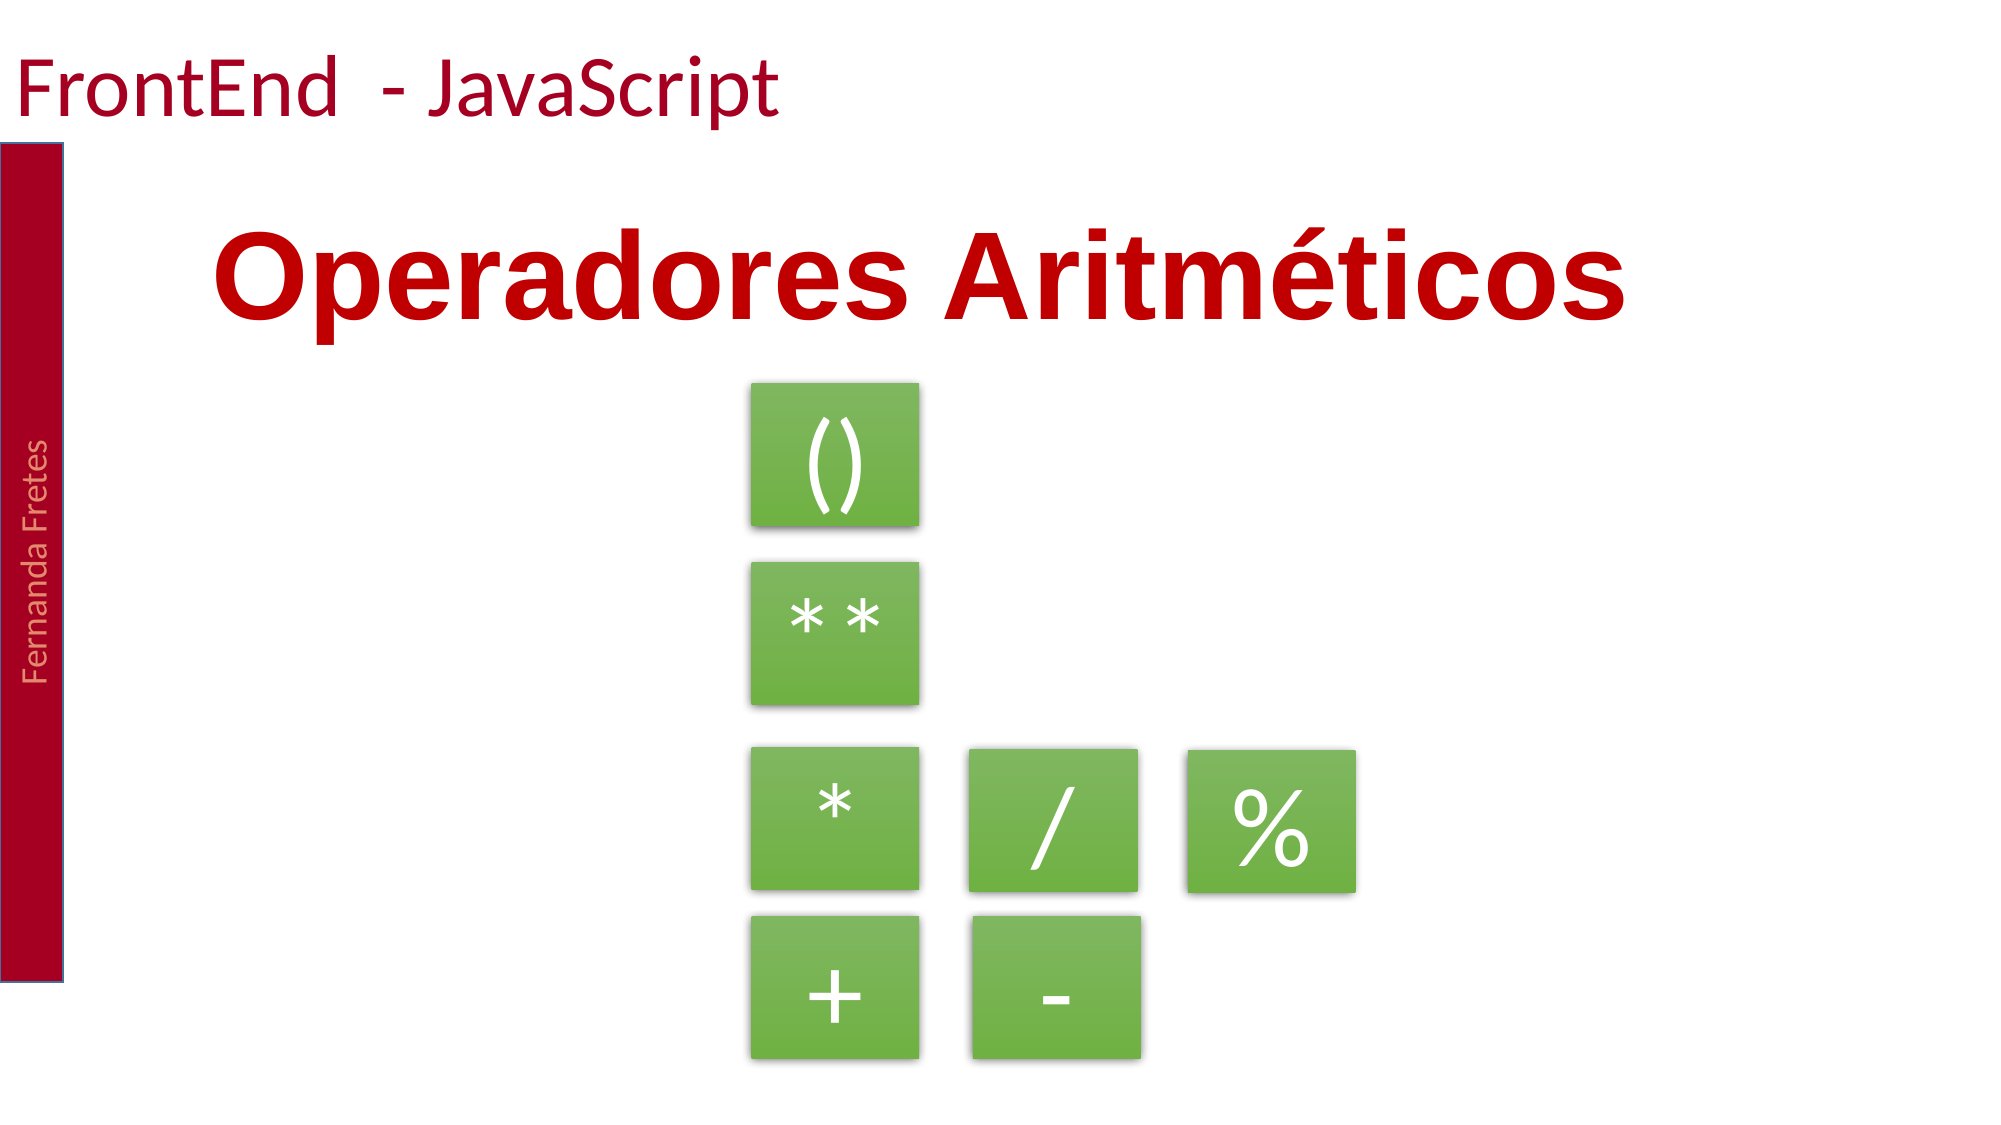

FrontEnd  - JavaScript
Operadores Aritméticos

Fernanda Fretes

()
**
*
/
%
+
-